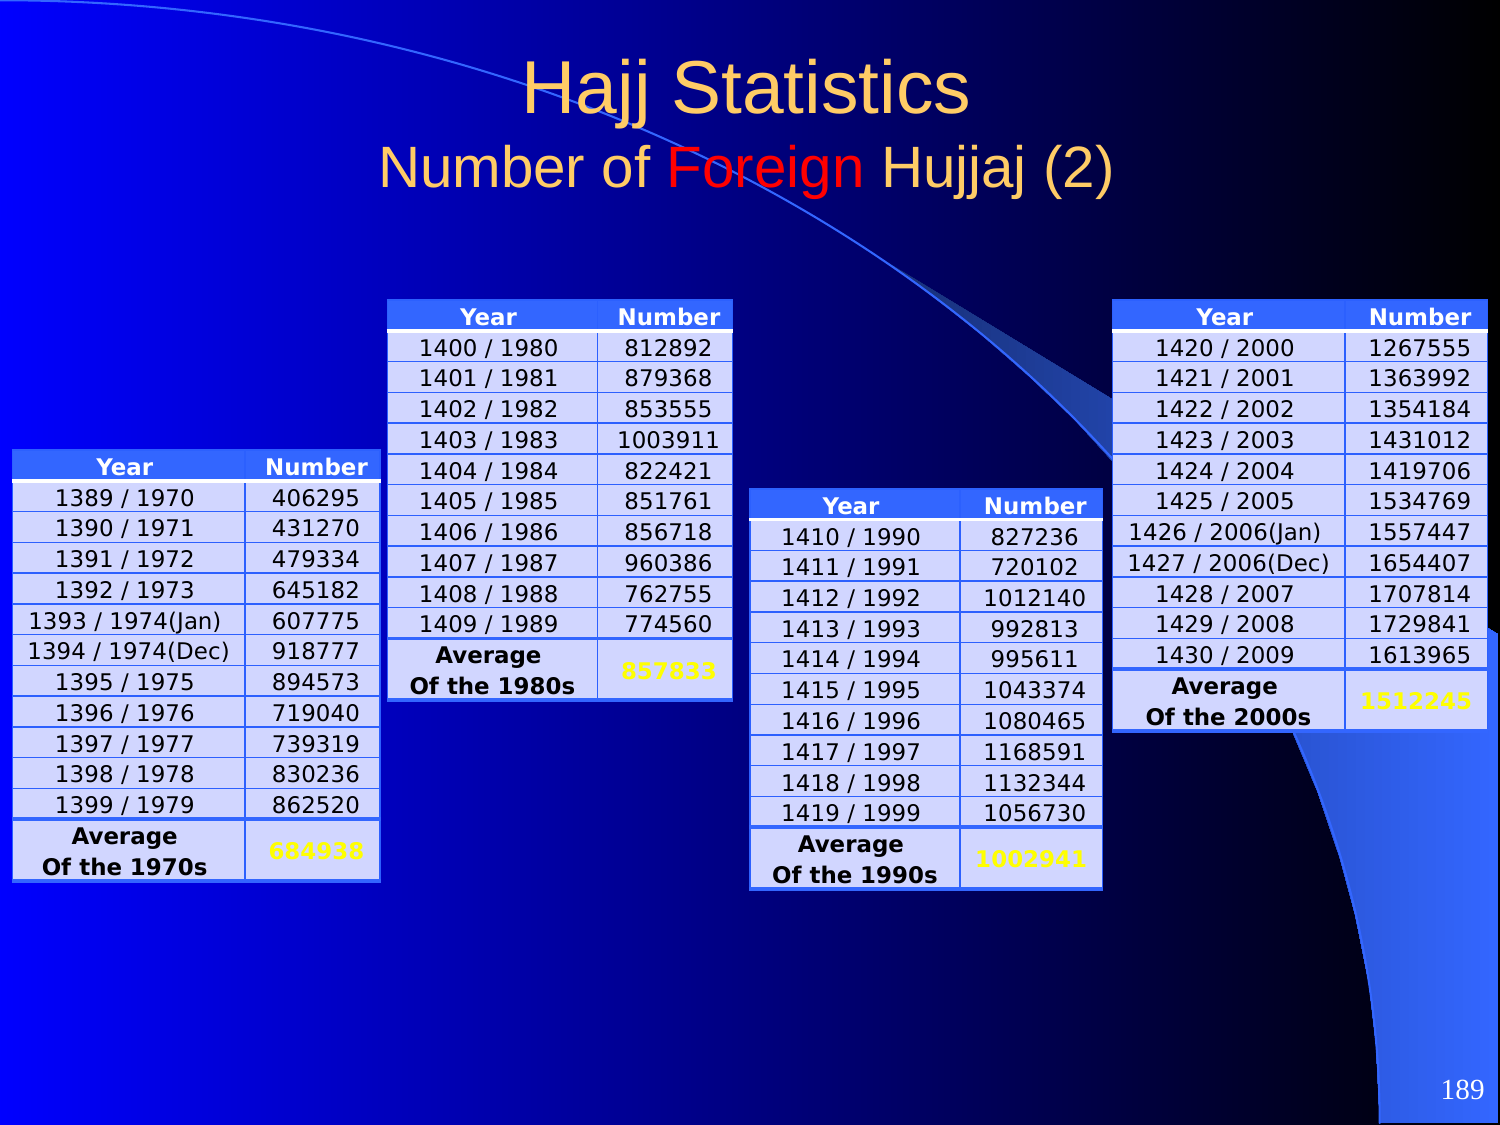

# Hajj Statistics Number of Foreign Hujjaj (2)
| Year | Number |
| --- | --- |
| 1400 / 1980 | 812892 |
| 1401 / 1981 | 879368 |
| 1402 / 1982 | 853555 |
| 1403 / 1983 | 1003911 |
| 1404 / 1984 | 822421 |
| 1405 / 1985 | 851761 |
| 1406 / 1986 | 856718 |
| 1407 / 1987 | 960386 |
| 1408 / 1988 | 762755 |
| 1409 / 1989 | 774560 |
| Average Of the 1980s | 857833 |
| Year | Number |
| --- | --- |
| 1420 / 2000 | 1267555 |
| 1421 / 2001 | 1363992 |
| 1422 / 2002 | 1354184 |
| 1423 / 2003 | 1431012 |
| 1424 / 2004 | 1419706 |
| 1425 / 2005 | 1534769 |
| 1426 / 2006(Jan) | 1557447 |
| 1427 / 2006(Dec) | 1654407 |
| 1428 / 2007 | 1707814 |
| 1429 / 2008 | 1729841 |
| 1430 / 2009 | 1613965 |
| Average Of the 2000s | 1512245 |
| Year | Number |
| --- | --- |
| 1389 / 1970 | 406295 |
| 1390 / 1971 | 431270 |
| 1391 / 1972 | 479334 |
| 1392 / 1973 | 645182 |
| 1393 / 1974(Jan) | 607775 |
| 1394 / 1974(Dec) | 918777 |
| 1395 / 1975 | 894573 |
| 1396 / 1976 | 719040 |
| 1397 / 1977 | 739319 |
| 1398 / 1978 | 830236 |
| 1399 / 1979 | 862520 |
| Average Of the 1970s | 684938 |
| Year | Number |
| --- | --- |
| 1410 / 1990 | 827236 |
| 1411 / 1991 | 720102 |
| 1412 / 1992 | 1012140 |
| 1413 / 1993 | 992813 |
| 1414 / 1994 | 995611 |
| 1415 / 1995 | 1043374 |
| 1416 / 1996 | 1080465 |
| 1417 / 1997 | 1168591 |
| 1418 / 1998 | 1132344 |
| 1419 / 1999 | 1056730 |
| Average Of the 1990s | 1002941 |
189